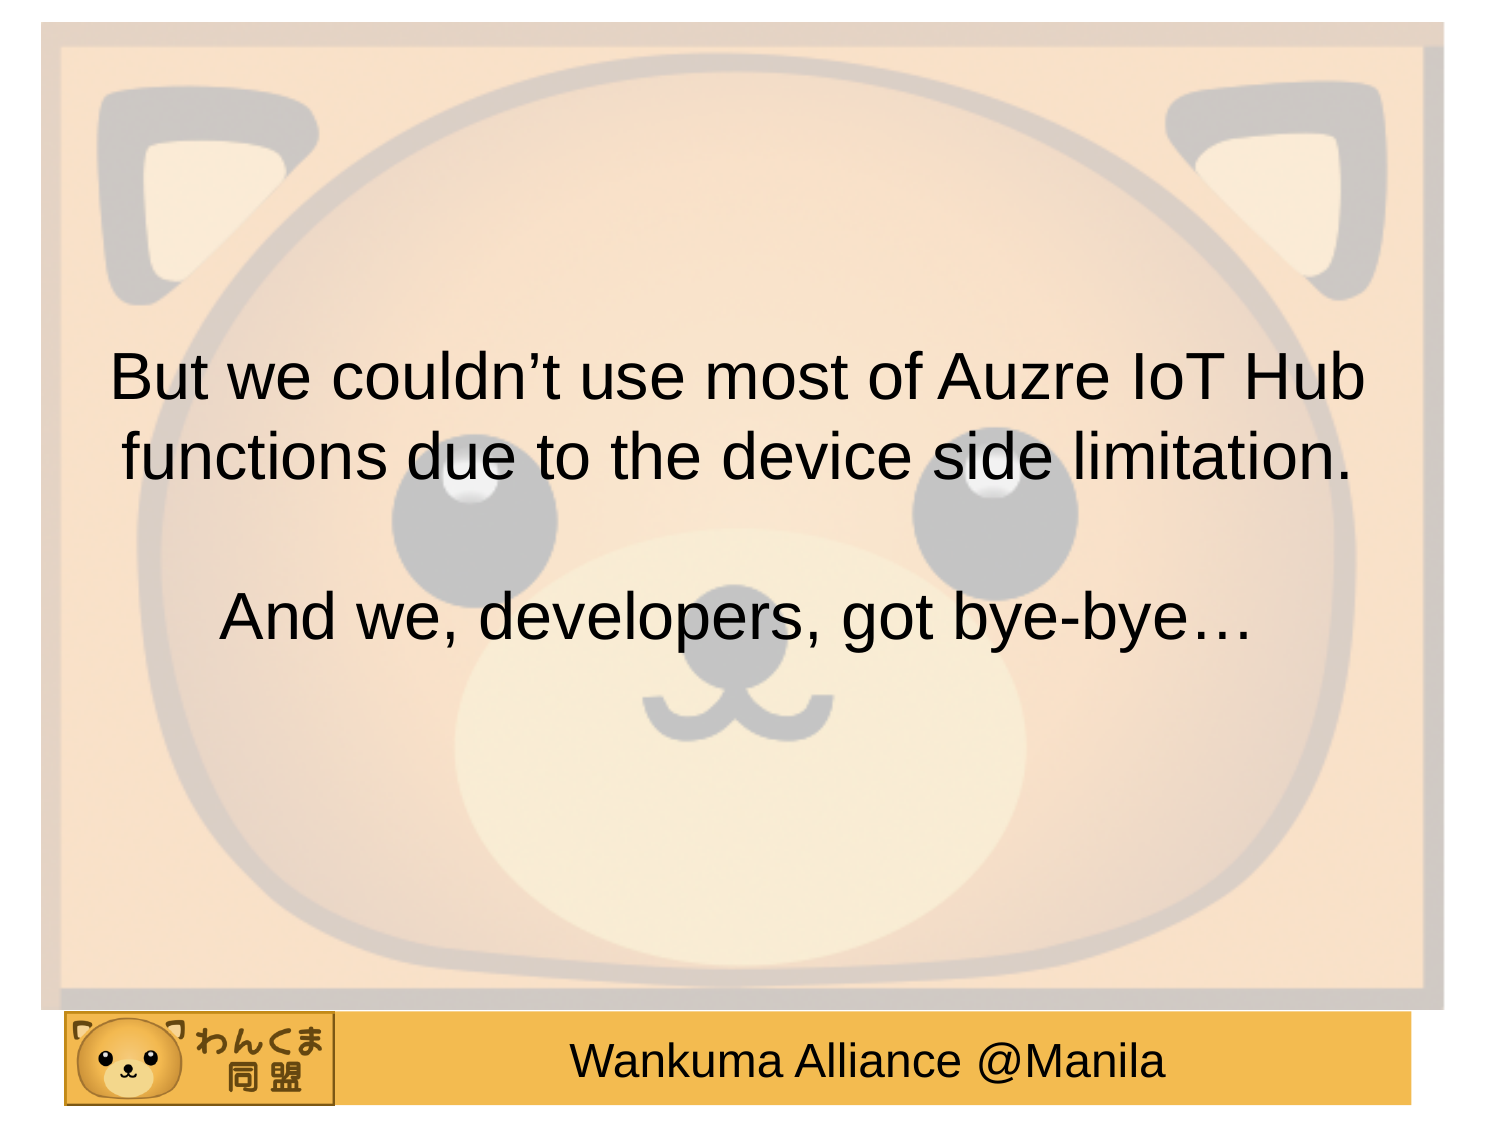

# But we couldn’t use most of Auzre IoT Hub functions due to the device side limitation. And we, developers, got bye-bye…